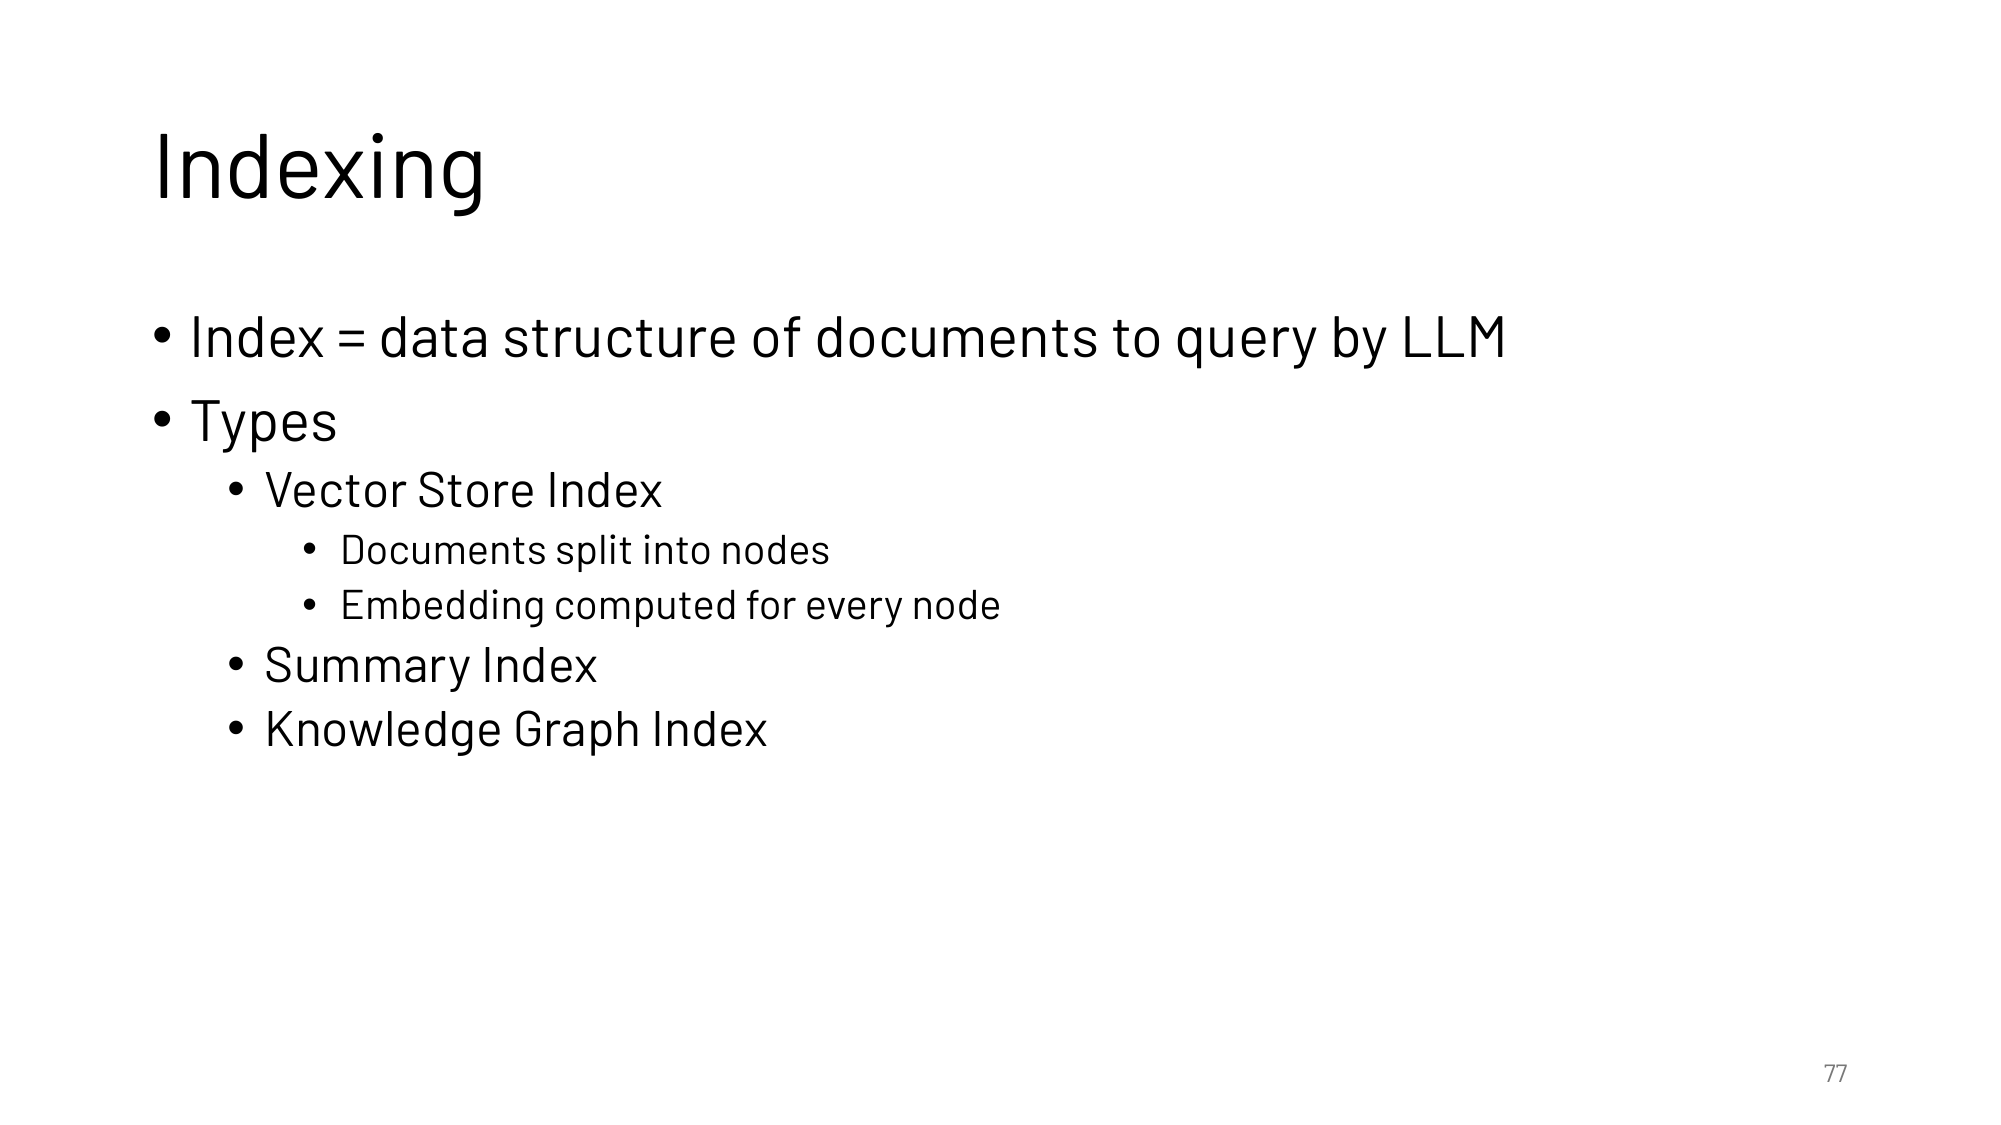

# Indexing
Index = data structure of documents to query by LLM
Types
Vector Store Index
Documents split into nodes
Embedding computed for every node
Summary Index
Knowledge Graph Index
77